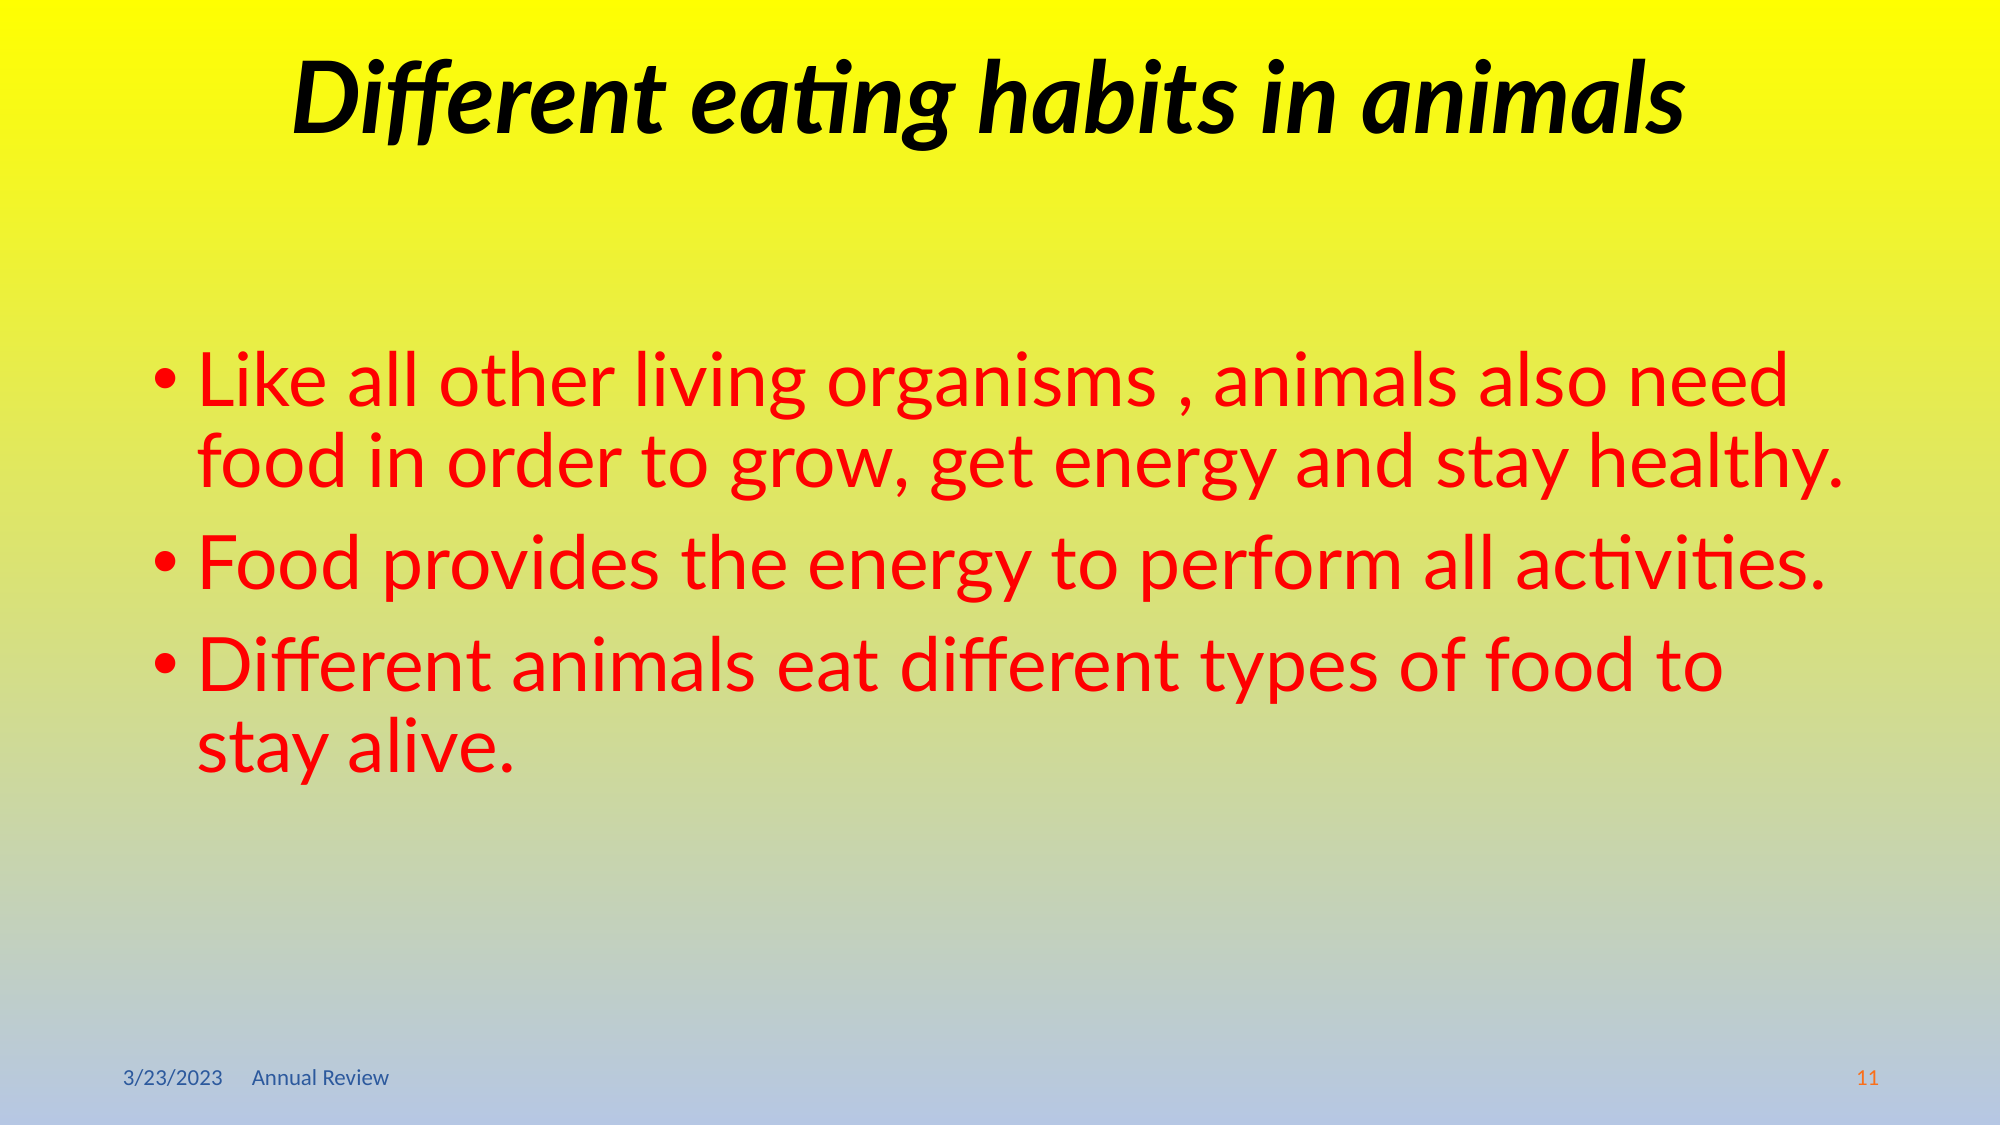

# Different eating habits in animals
Like all other living organisms , animals also need food in order to grow, get energy and stay healthy.
Food provides the energy to perform all activities.
Different animals eat different types of food to stay alive.